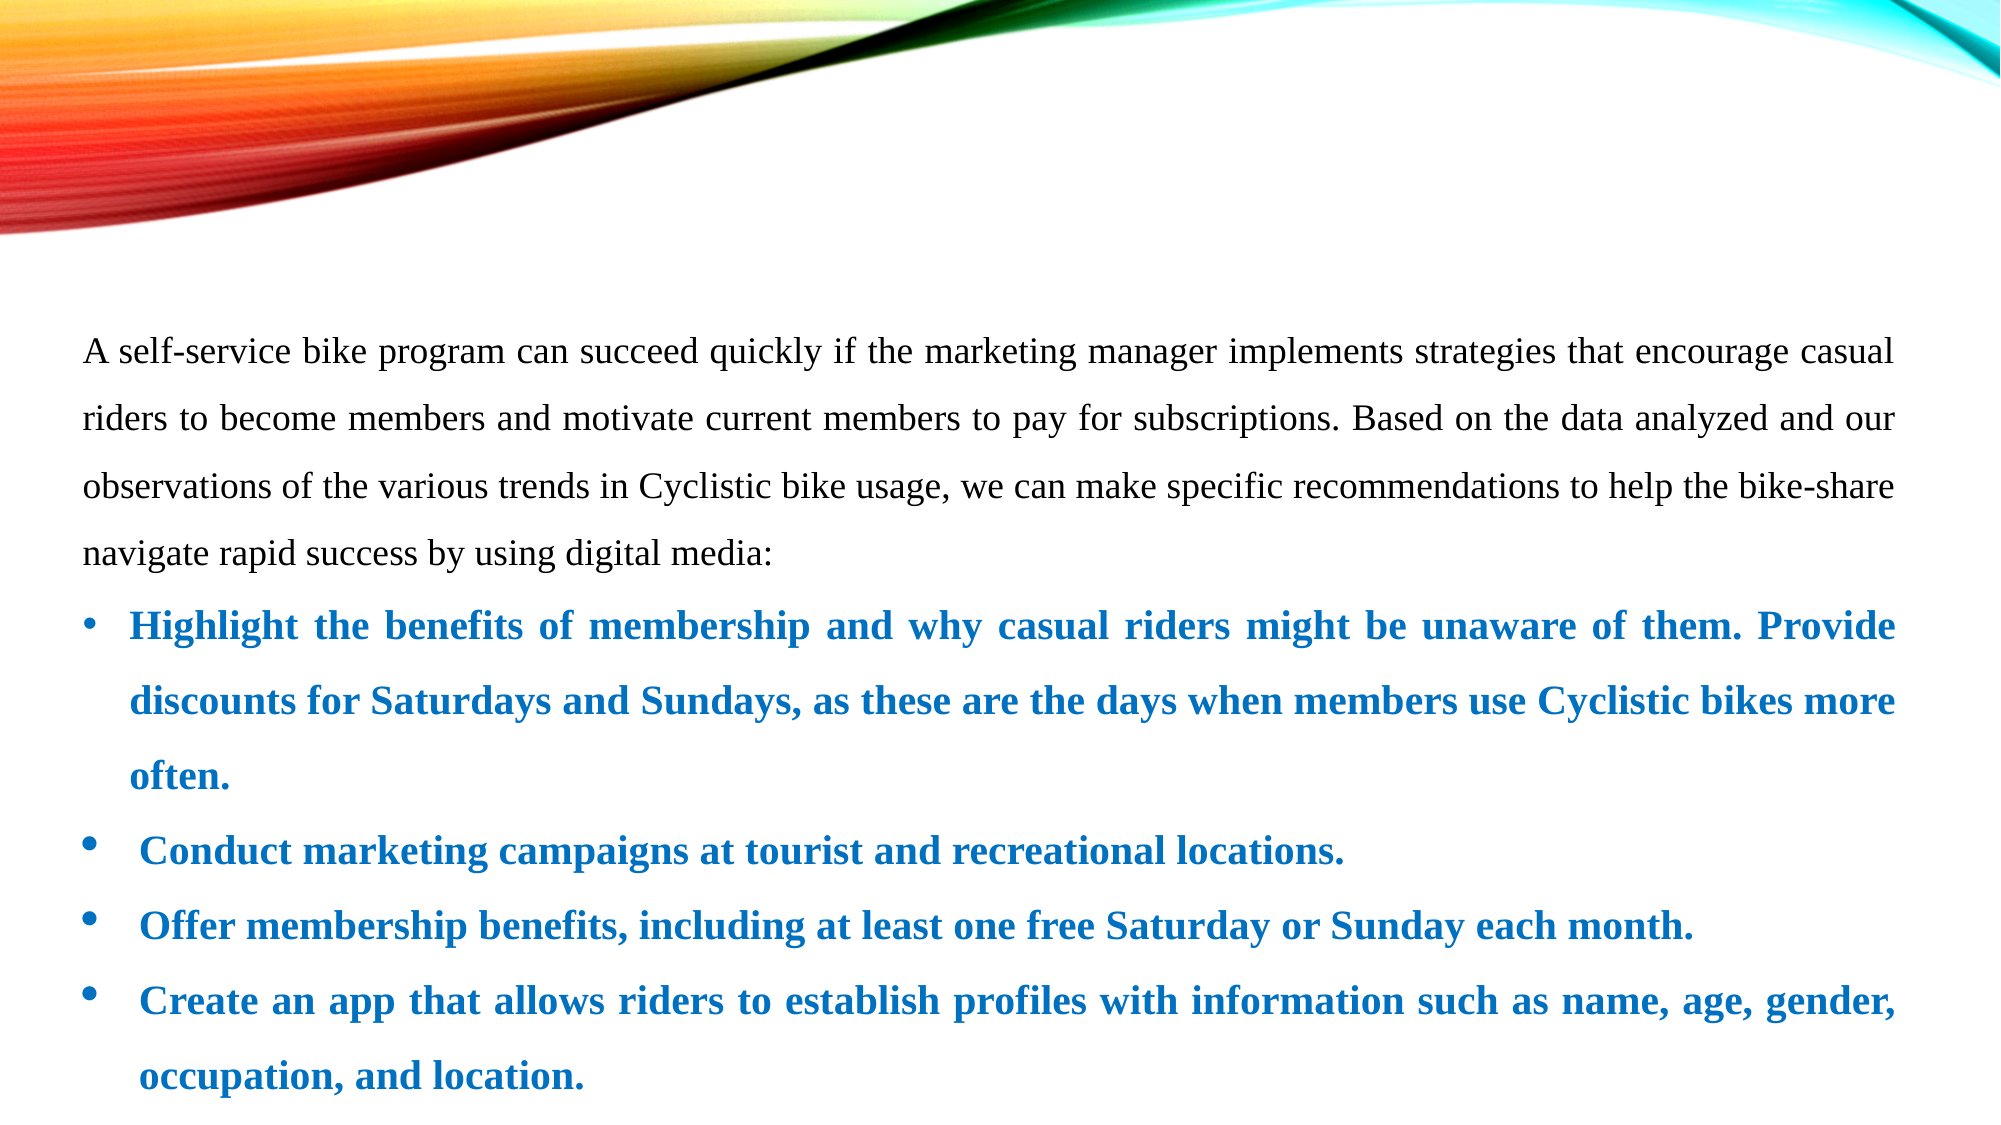

A self-service bike program can succeed quickly if the marketing manager implements strategies that encourage casual riders to become members and motivate current members to pay for subscriptions. Based on the data analyzed and our observations of the various trends in Cyclistic bike usage, we can make specific recommendations to help the bike-share navigate rapid success by using digital media:
Highlight the benefits of membership and why casual riders might be unaware of them. Provide discounts for Saturdays and Sundays, as these are the days when members use Cyclistic bikes more often.
Conduct marketing campaigns at tourist and recreational locations.
Offer membership benefits, including at least one free Saturday or Sunday each month.
Create an app that allows riders to establish profiles with information such as name, age, gender, occupation, and location.